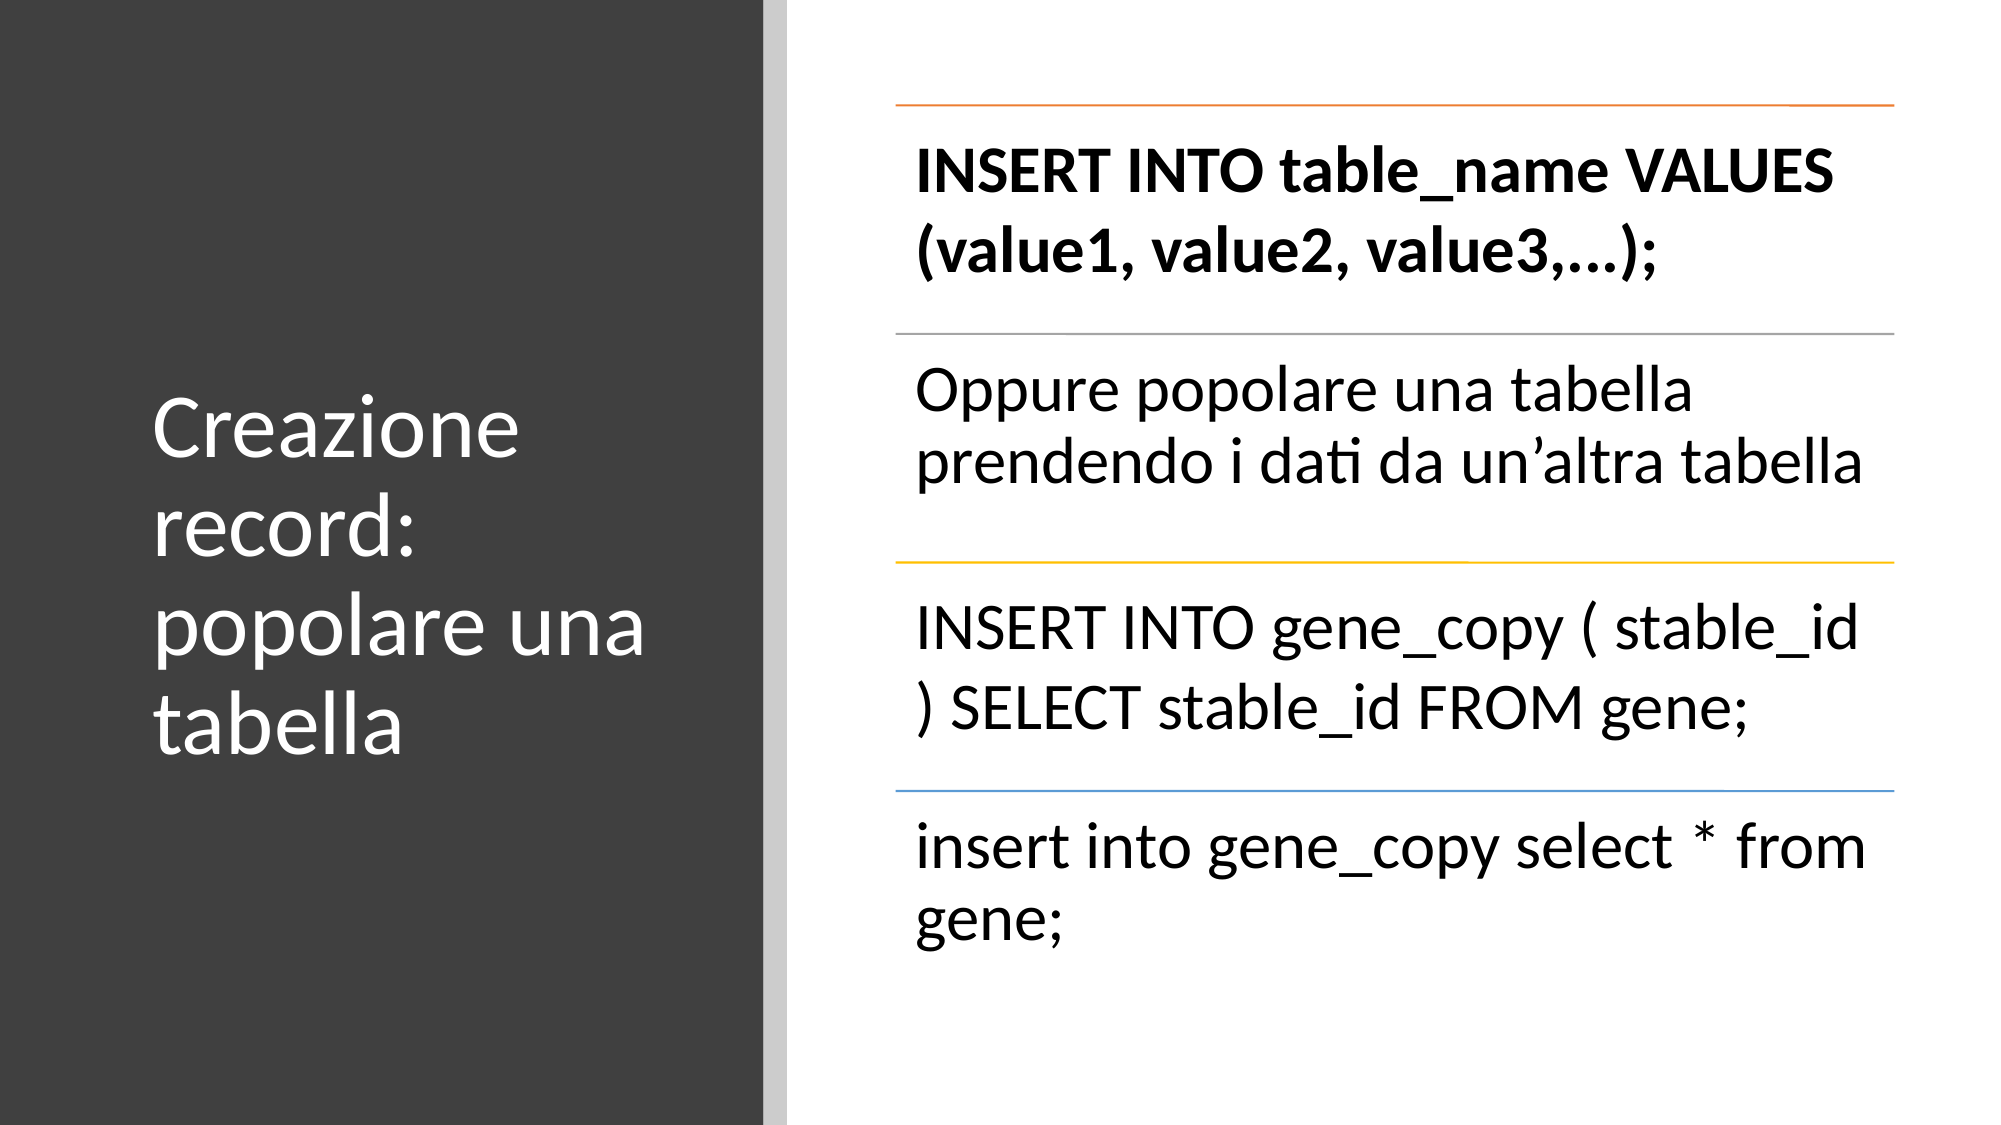

INSERT INTO table_name VALUES (value1, value2, value3,...);
Oppure popolare una tabella prendendo i dati da un’altra tabella
INSERT INTO gene_copy ( stable_id ) SELECT stable_id FROM gene;
insert into gene_copy select * from gene;
# Creazione record: popolare una tabella